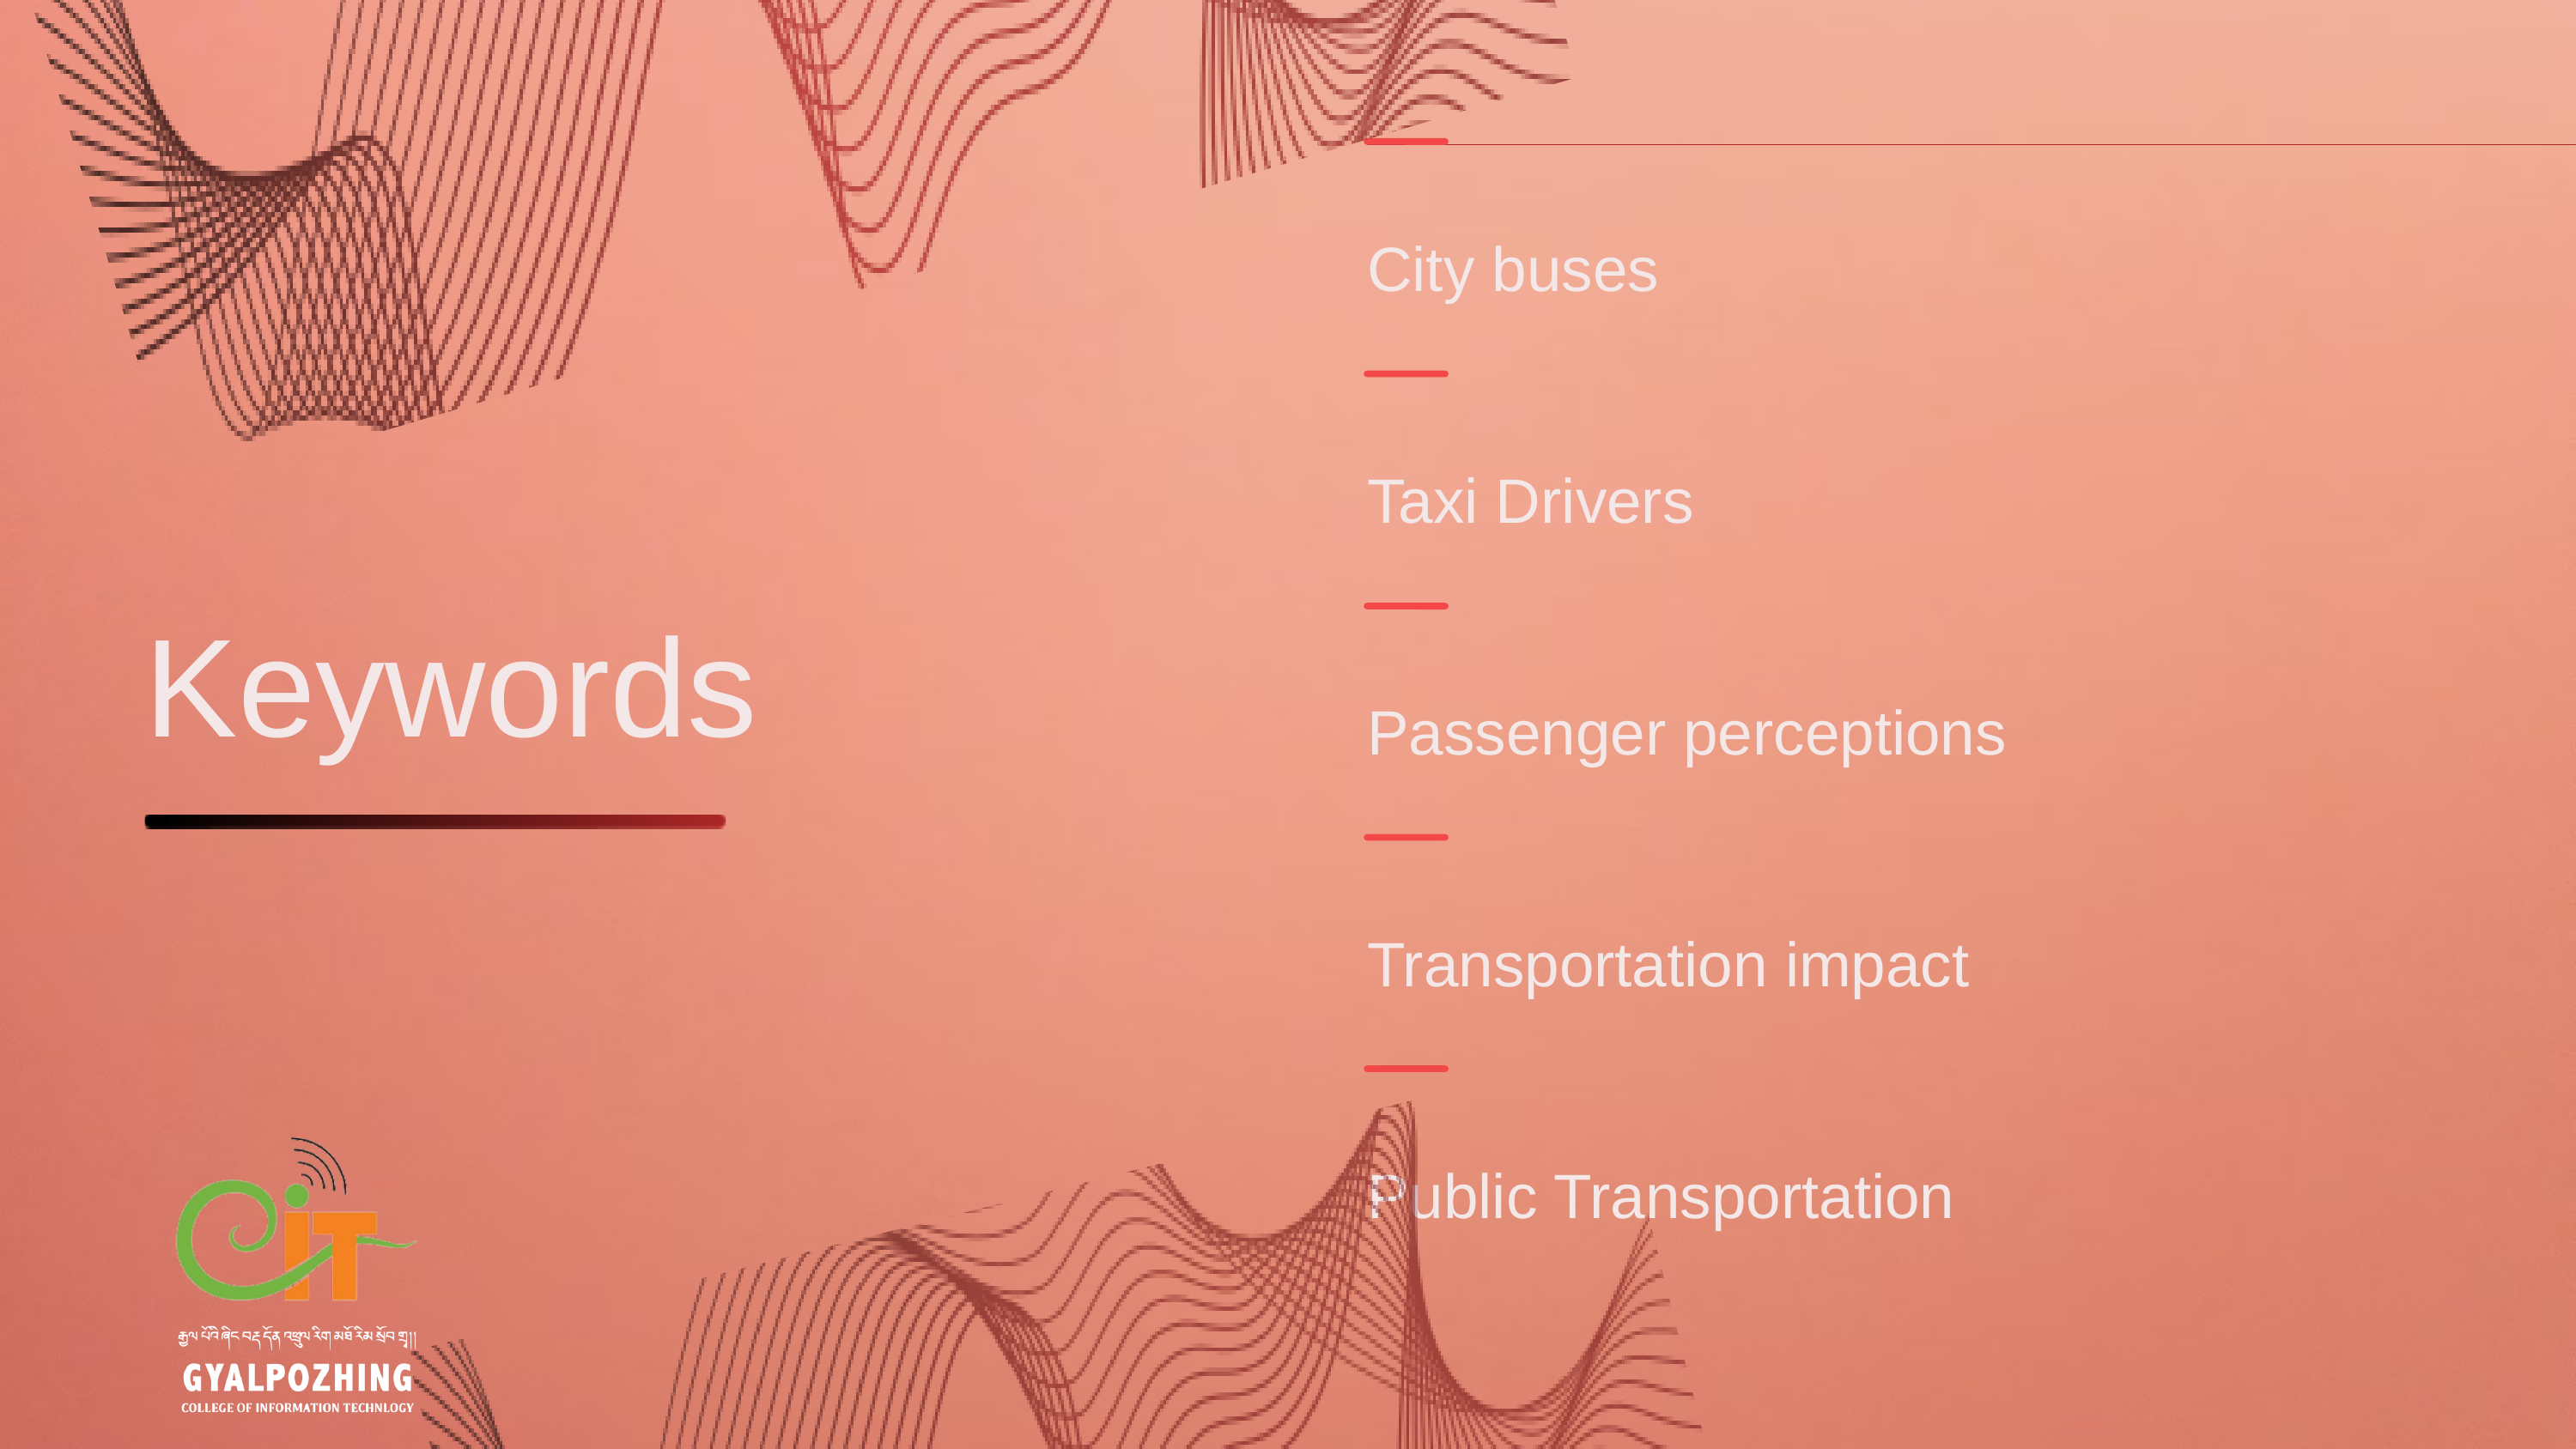

| City buses |
| --- |
| Taxi Drivers |
| Passenger perceptions |
| Transportation impact |
| Public Transportation |

Keywords